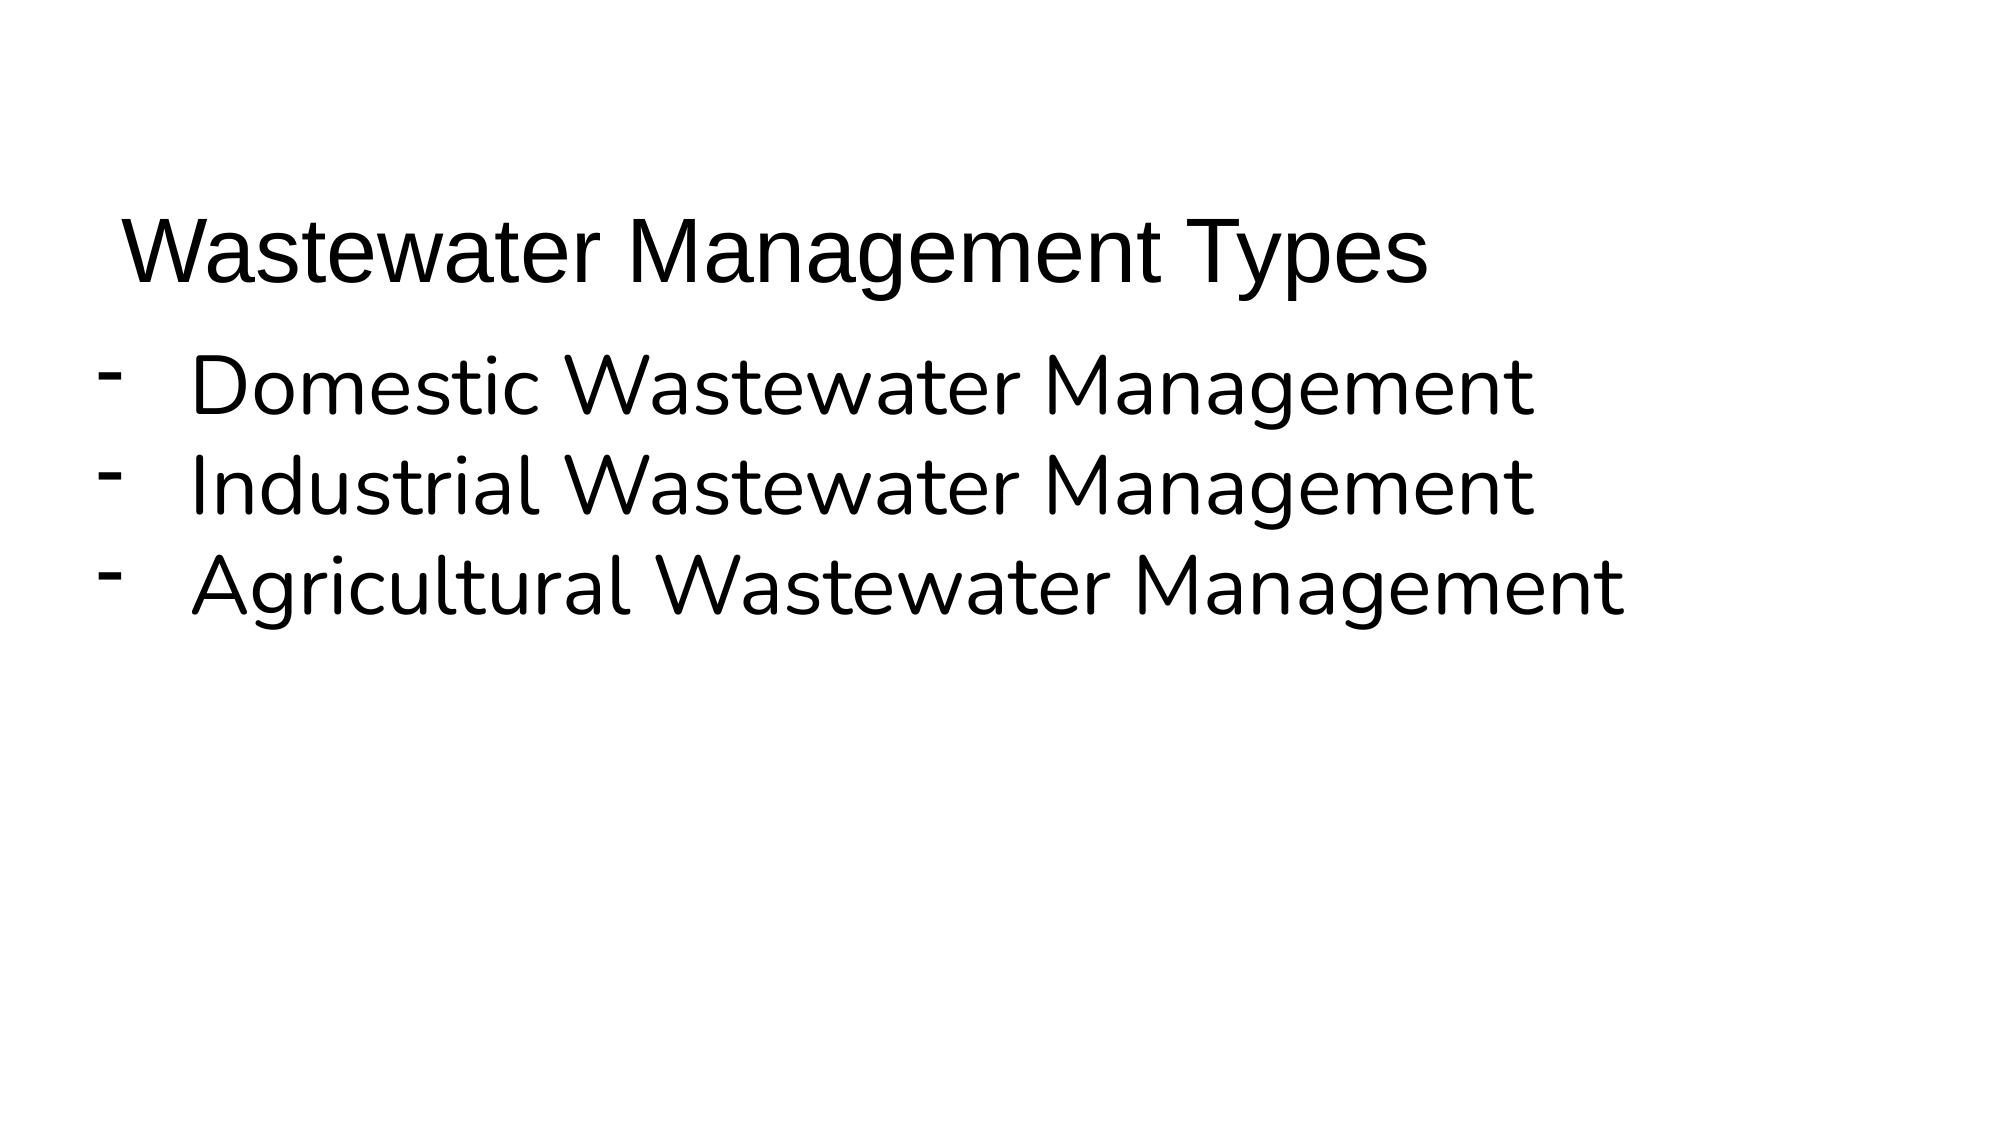

# Wastewater Management Types
Domestic Wastewater Management
Industrial Wastewater Management
Agricultural Wastewater Management